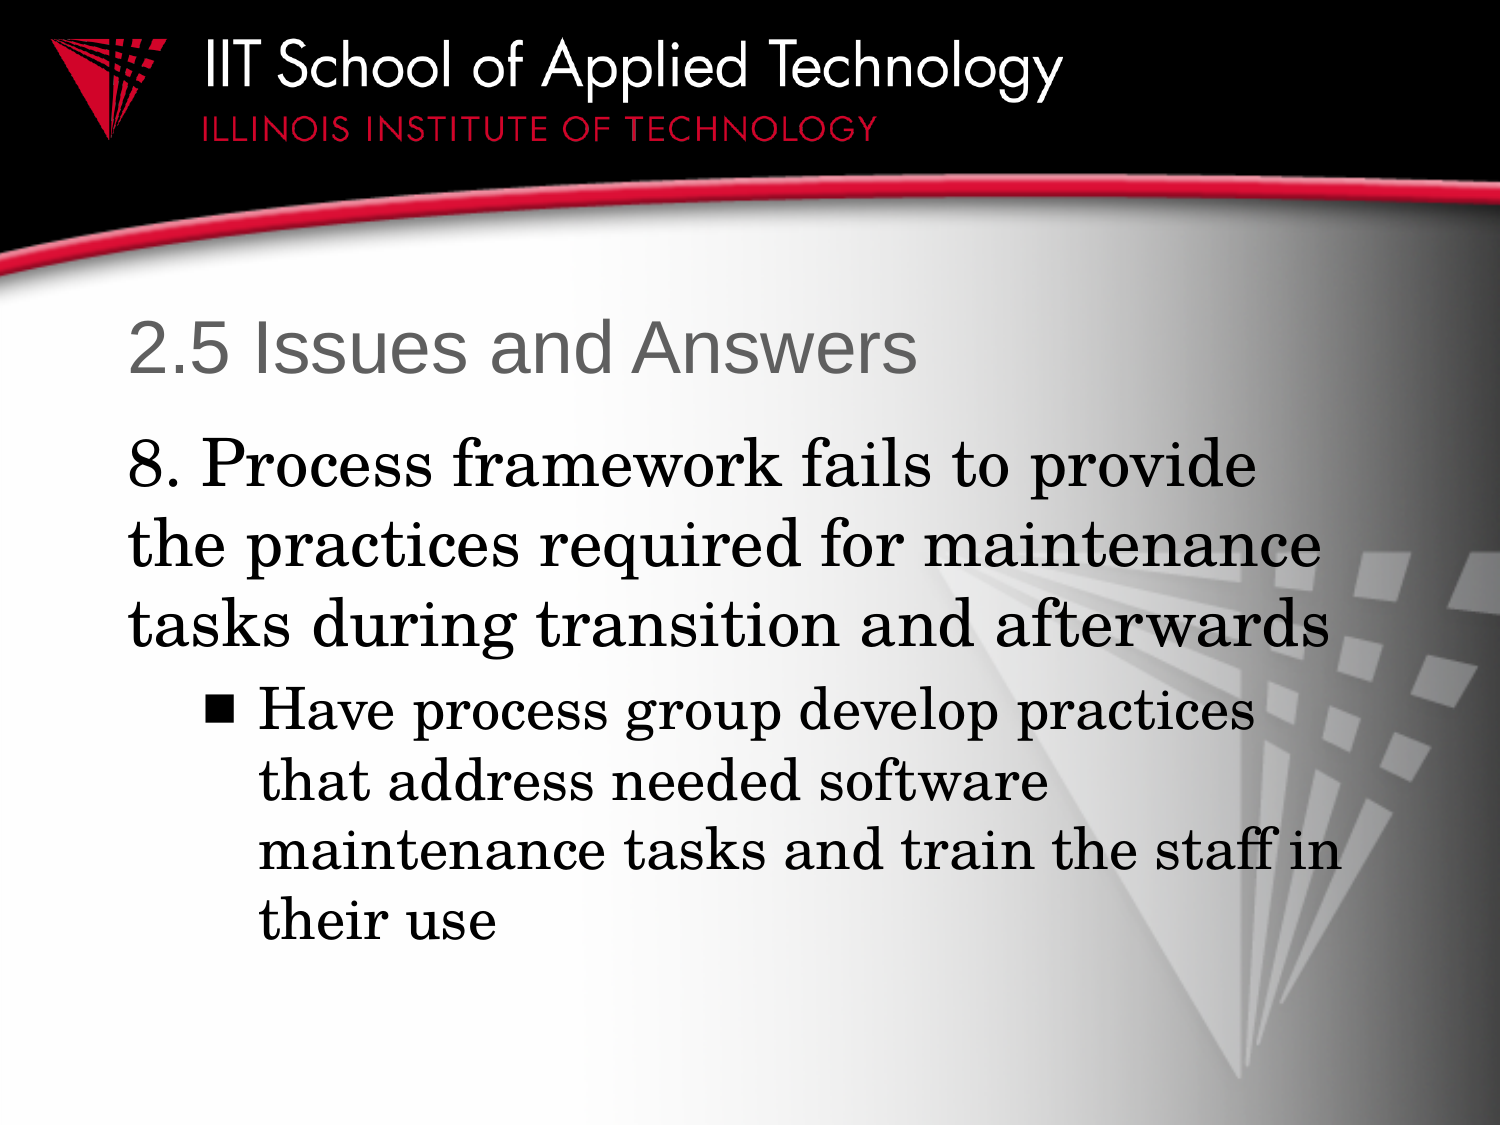

# 2.5 Issues and Answers
8. Process framework fails to provide the practices required for maintenance tasks during transition and afterwards
Have process group develop practices that address needed software maintenance tasks and train the staff in their use